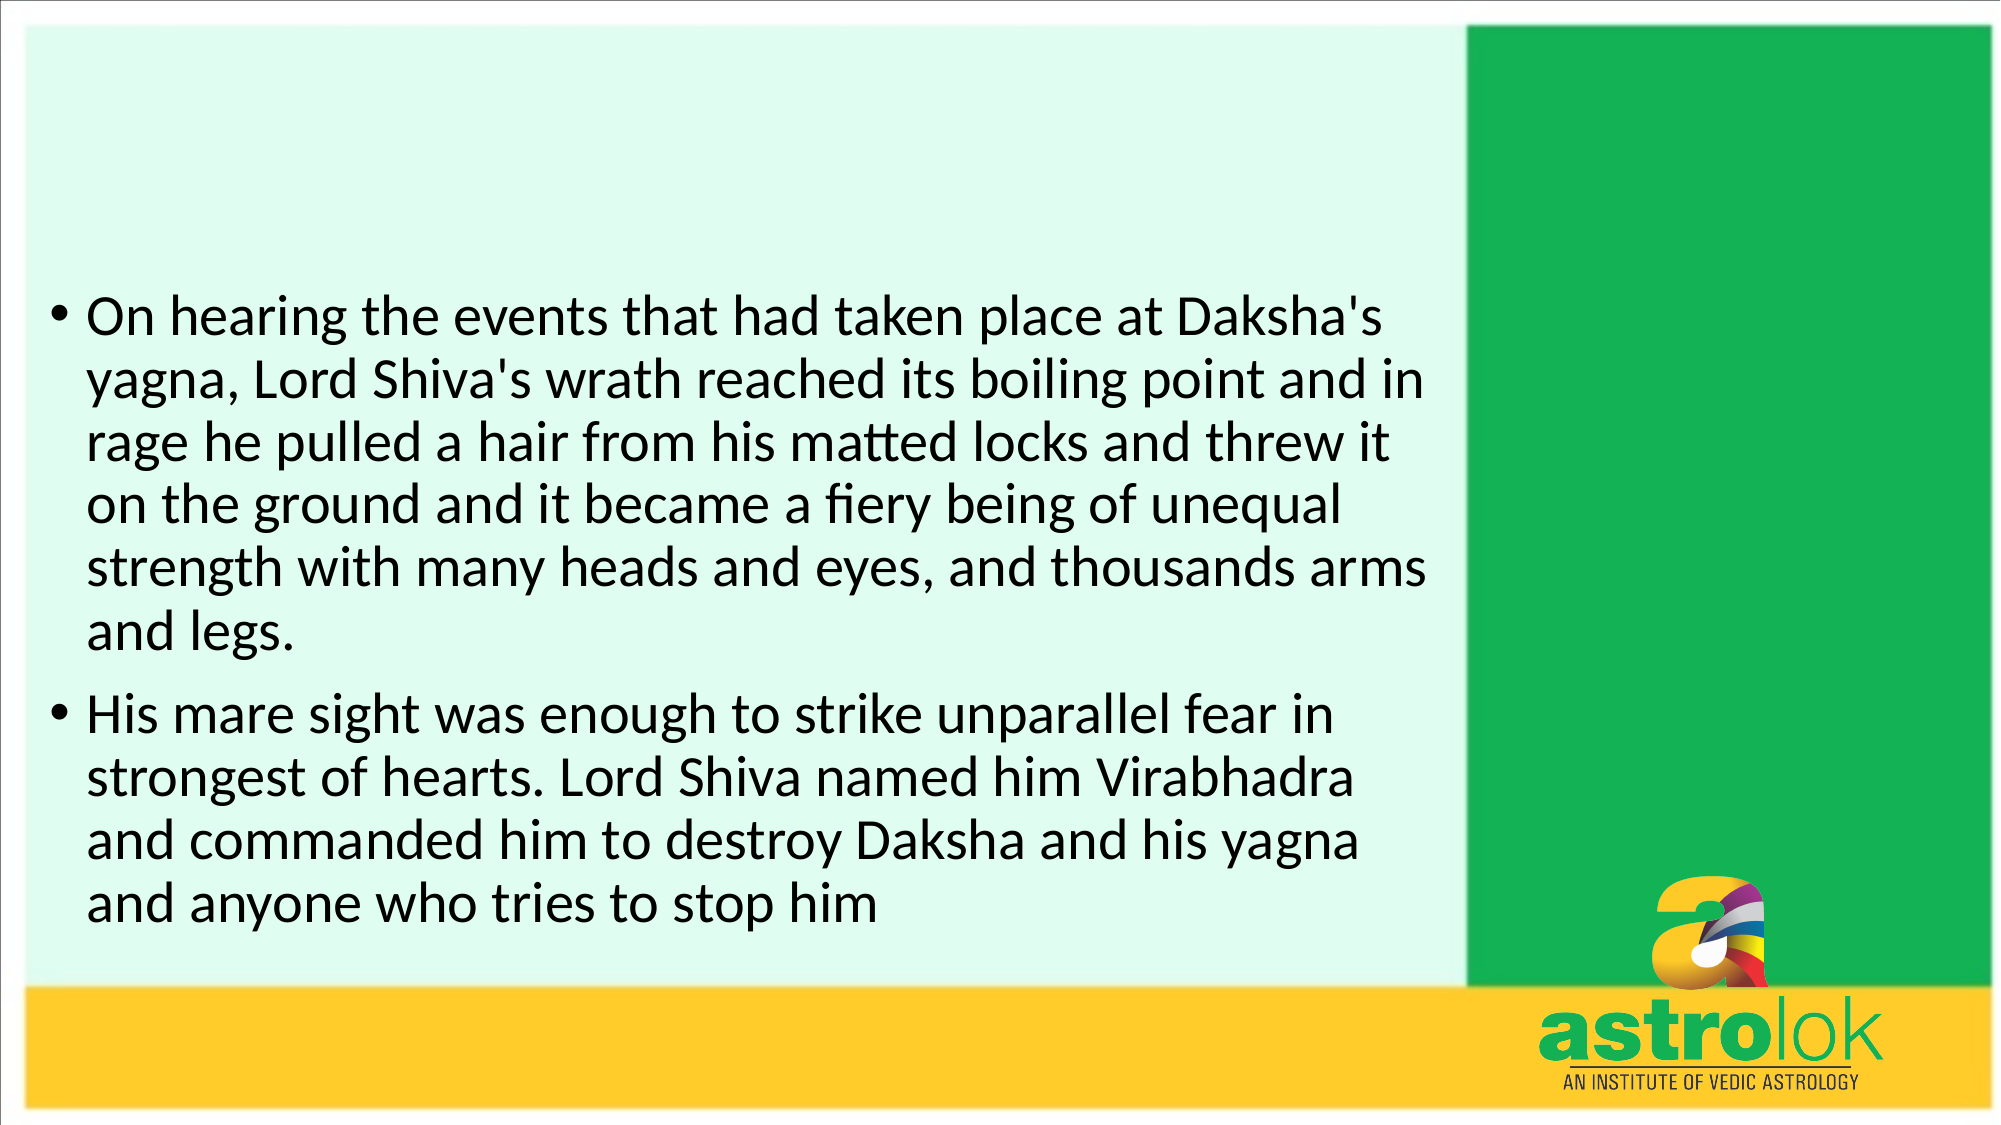

#
On hearing the events that had taken place at Daksha's yagna, Lord Shiva's wrath reached its boiling point and in rage he pulled a hair from his matted locks and threw it on the ground and it became a fiery being of unequal strength with many heads and eyes, and thousands arms and legs.
His mare sight was enough to strike unparallel fear in strongest of hearts. Lord Shiva named him Virabhadra and commanded him to destroy Daksha and his yagna and anyone who tries to stop him